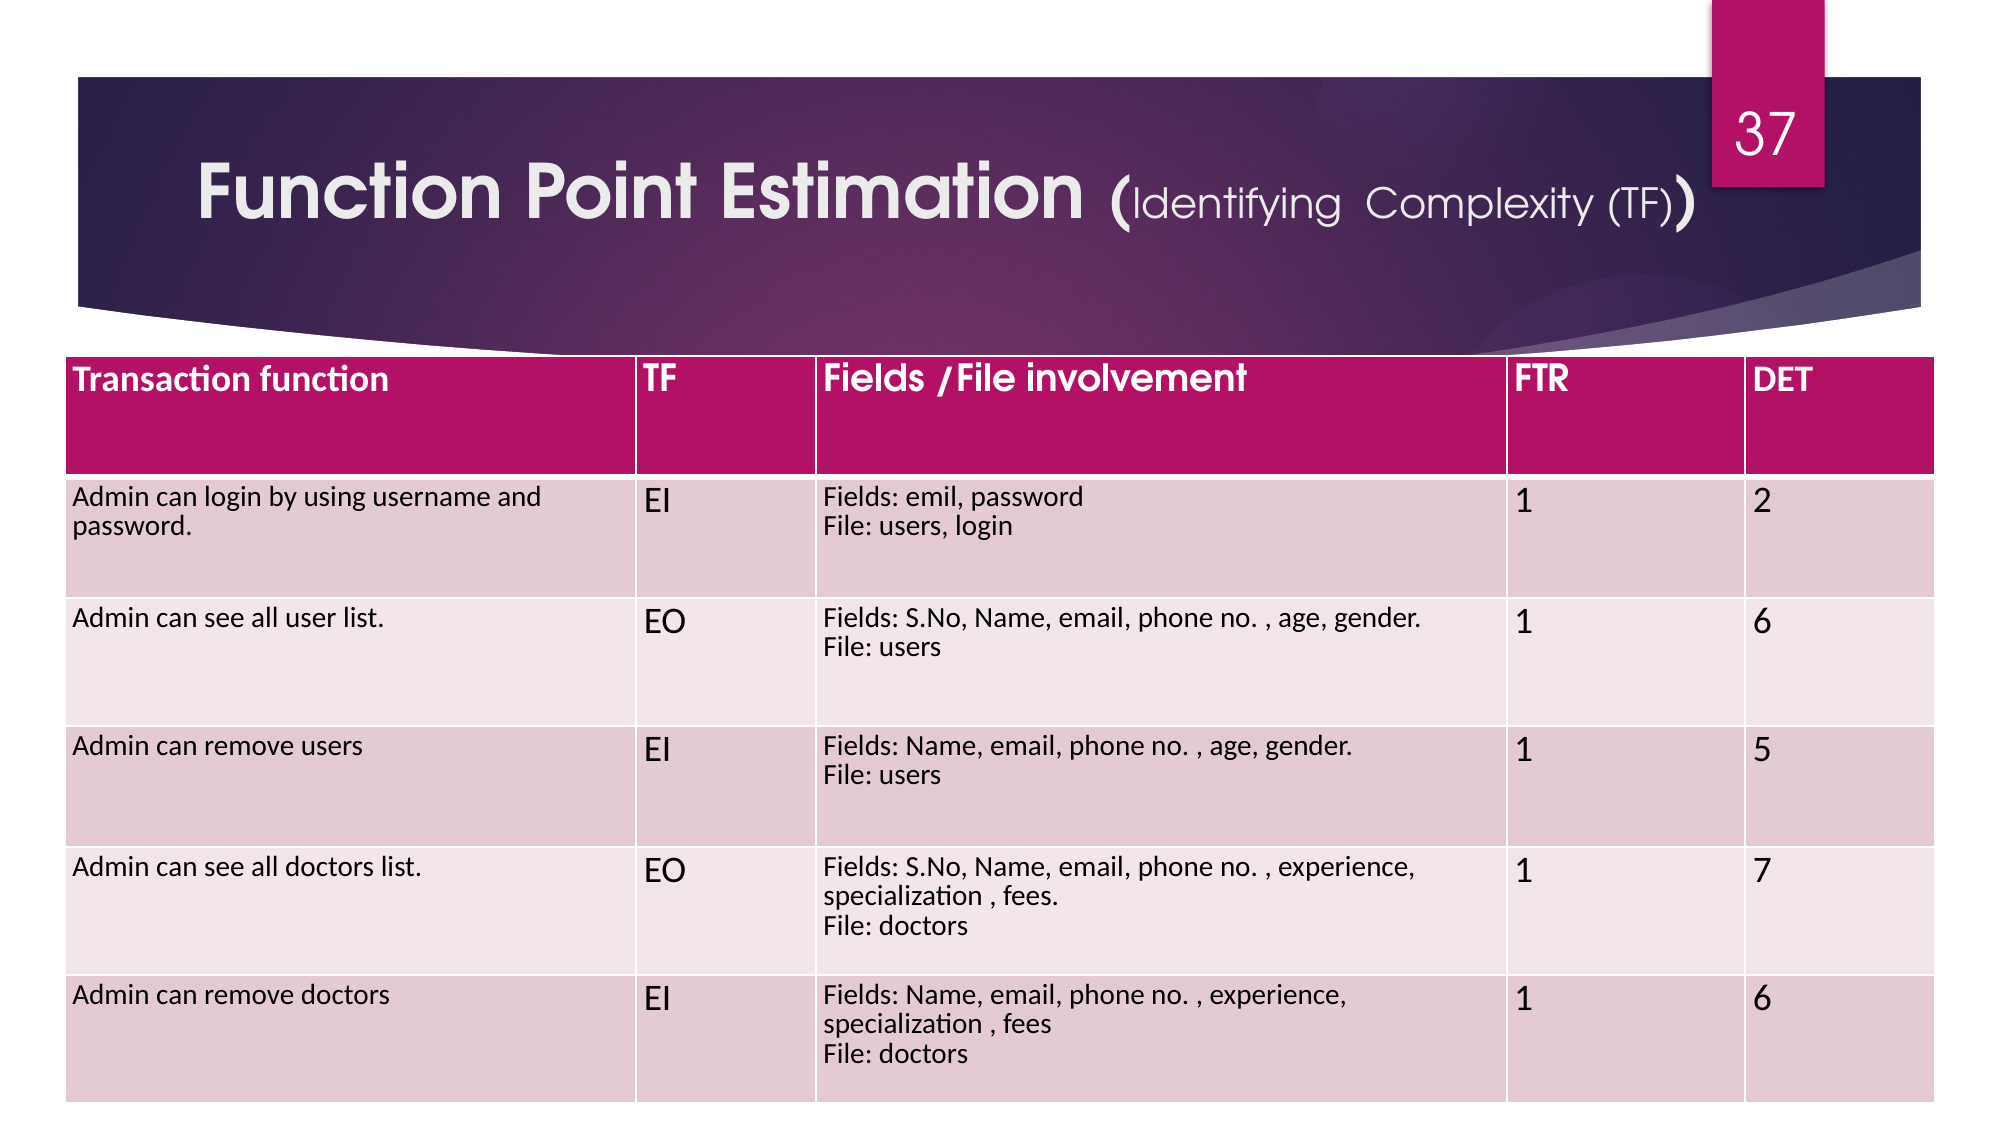

37
# Function Point Estimation (Identifying  Complexity (TF))
| Transaction function | TF | Fields /File involvement | FTR | DET |
| --- | --- | --- | --- | --- |
| Admin can login by using username and password. | EI | Fields: emil, password File: users, login | 1 | 2 |
| Admin can see all user list. | EO | Fields: S.No, Name, email, phone no. , age, gender. File: users | 1 | 6 |
| Admin can remove users | EI | Fields: Name, email, phone no. , age, gender. File: users | 1 | 5 |
| Admin can see all doctors list. | EO | Fields: S.No, Name, email, phone no. , experience, specialization , fees. File: doctors | 1 | 7 |
| Admin can remove doctors | EI | Fields: Name, email, phone no. , experience, specialization , fees File: doctors | 1 | 6 |